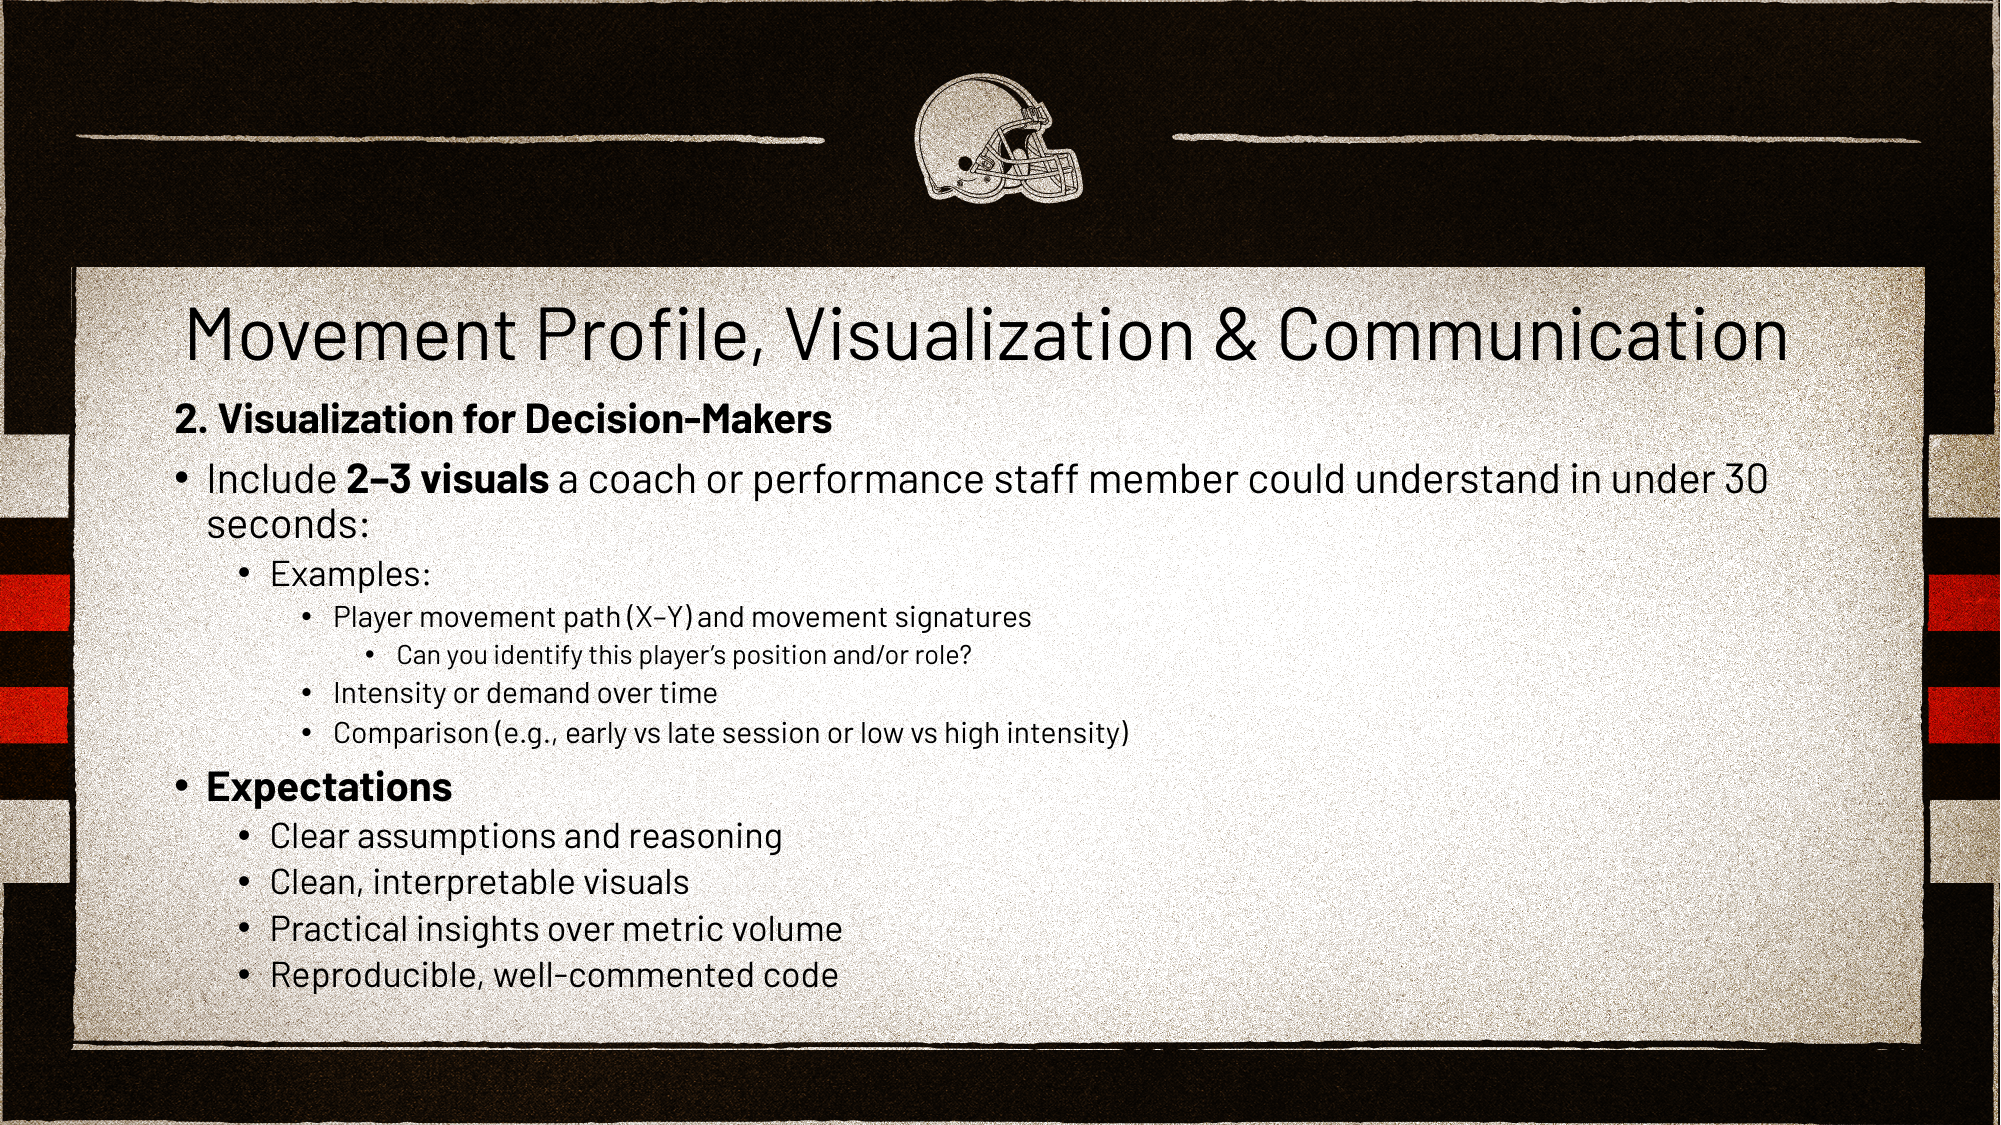

Movement Profile, Visualization & Communication
2. Visualization for Decision-Makers
Include 2–3 visuals a coach or performance staff member could understand in under 30 seconds:
Examples:
Player movement path (X–Y) and movement signatures
Can you identify this player’s position and/or role?
Intensity or demand over time
Comparison (e.g., early vs late session or low vs high intensity)
Expectations
Clear assumptions and reasoning
Clean, interpretable visuals
Practical insights over metric volume
Reproducible, well-commented code